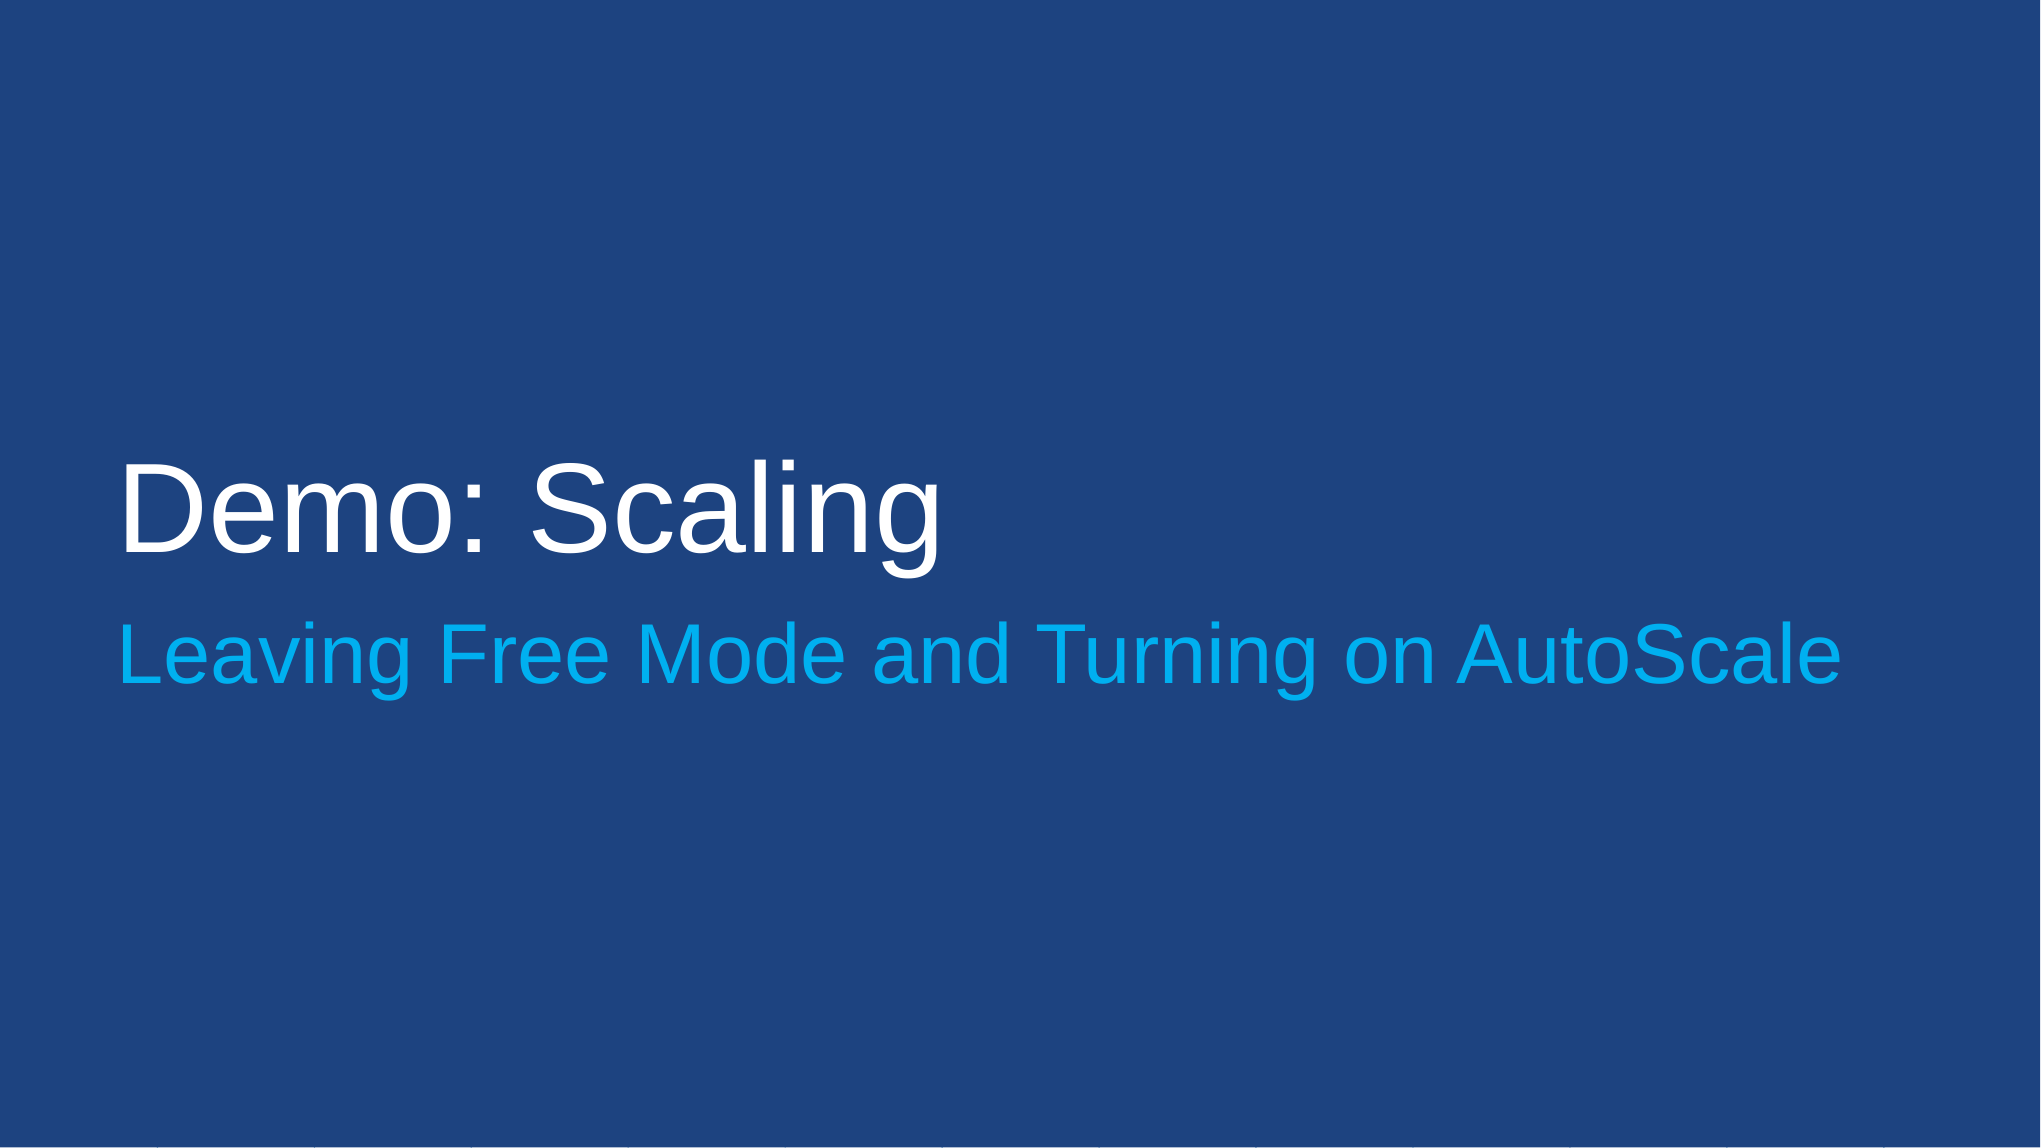

# Demo: Scaling
Leaving Free Mode and Turning on AutoScale